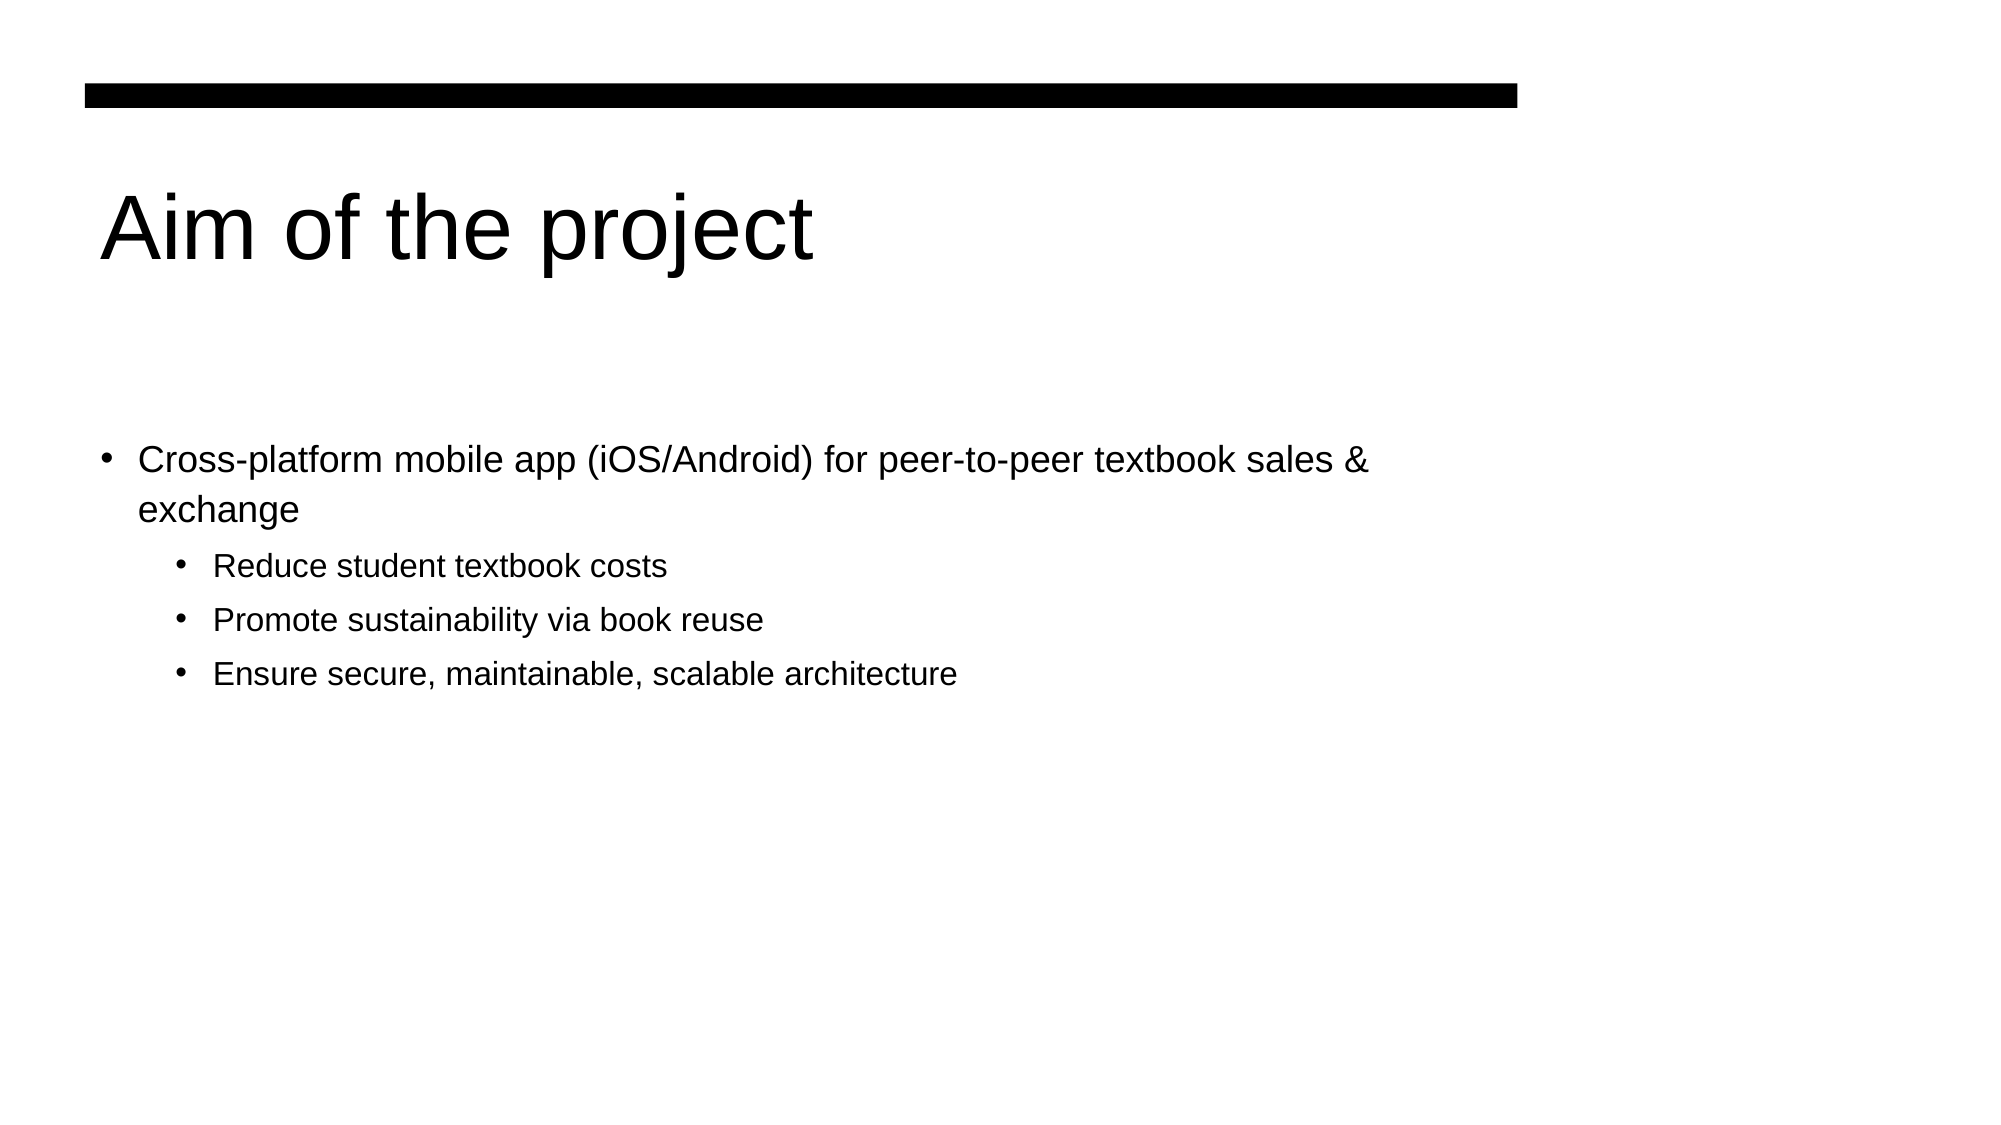

# Aim of the project

Cross-platform mobile app (iOS/Android) for peer-to-peer textbook sales & exchange
Reduce student textbook costs
Promote sustainability via book reuse
Ensure secure, maintainable, scalable architecture